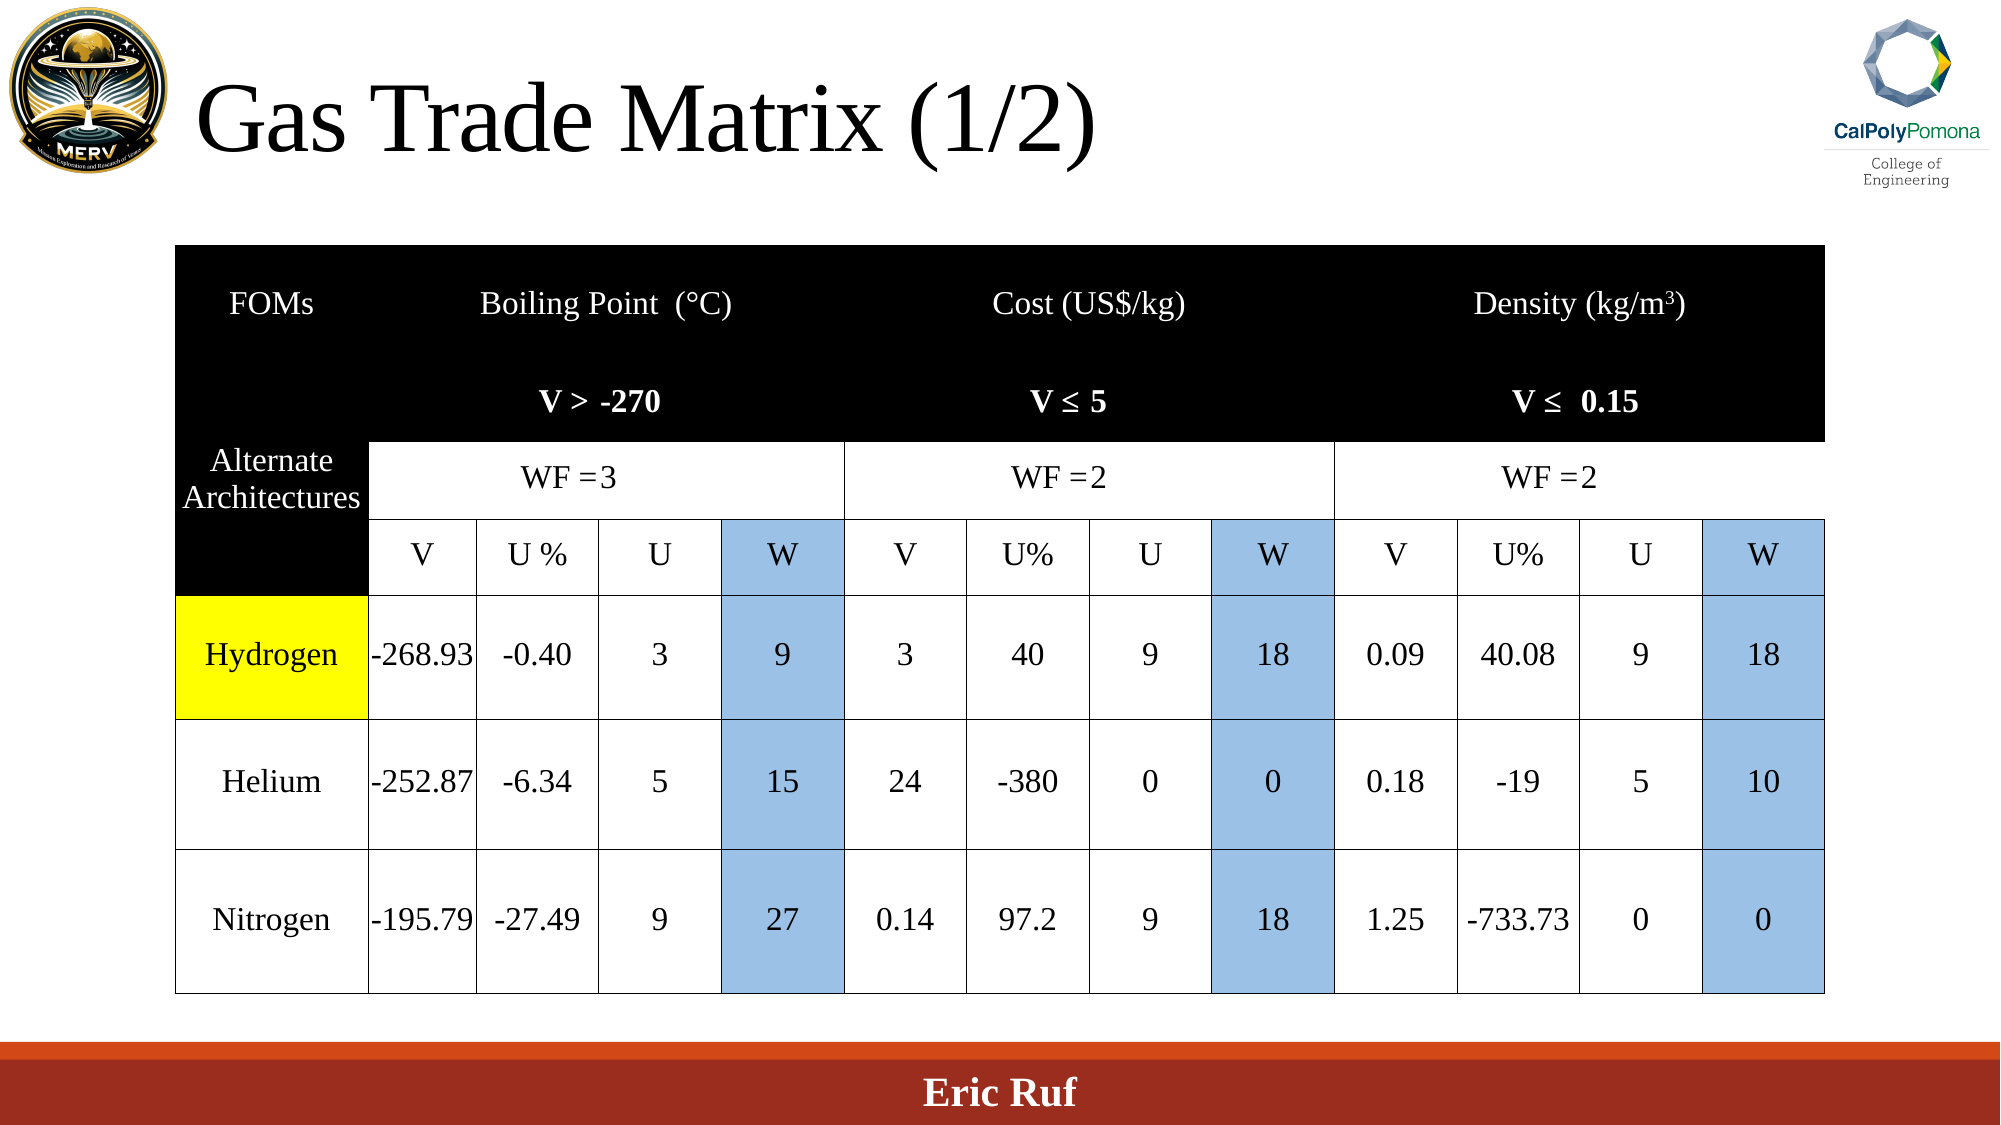

# Gas Trade Matrix (1/2)
| FOMs | Boiling Point (°C) |  |  |  | Cost (US$/kg) |  |  |  | Density (kg/m3) |  |  |  |
| --- | --- | --- | --- | --- | --- | --- | --- | --- | --- | --- | --- | --- |
| Alternate Architectures | V > |  | -270 |  | V ≤ |  | 5 |  | V ≤ |  | 0.15 |  |
|  | WF = |  | 3 |  | WF = |  | 2 |  | WF = |  | 2 |  |
|  | V | U % | U | W | V | U% | U | W | V | U% | U | W |
| Hydrogen | -268.93 | -0.40 | 3 | 9 | 3 | 40 | 9 | 18 | 0.09 | 40.08 | 9 | 18 |
| Helium | -252.87 | -6.34 | 5 | 15 | 24 | -380 | 0 | 0 | 0.18 | -19 | 5 | 10 |
| Nitrogen | -195.79 | -27.49 | 9 | 27 | 0.14 | 97.2 | 9 | 18 | 1.25 | -733.73 | 0 | 0 |
Eric Ruf
40